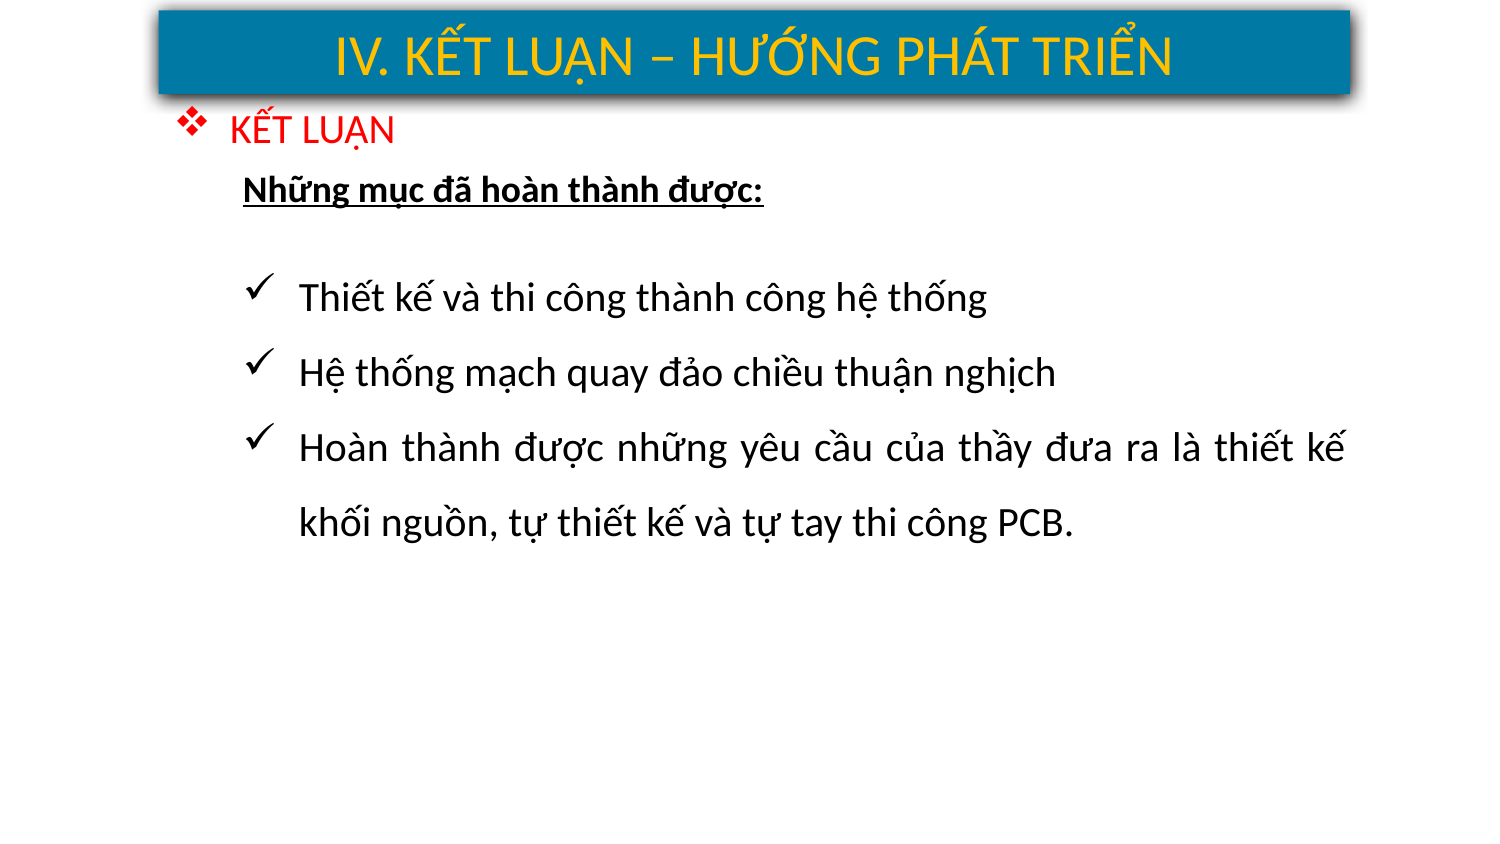

IV. KẾT LUẬN – HƯỚNG PHÁT TRIỂN
KẾT LUẬN
Những mục đã hoàn thành được:
Thiết kế và thi công thành công hệ thống
Hệ thống mạch quay đảo chiều thuận nghịch
Hoàn thành được những yêu cầu của thầy đưa ra là thiết kế khối nguồn, tự thiết kế và tự tay thi công PCB.